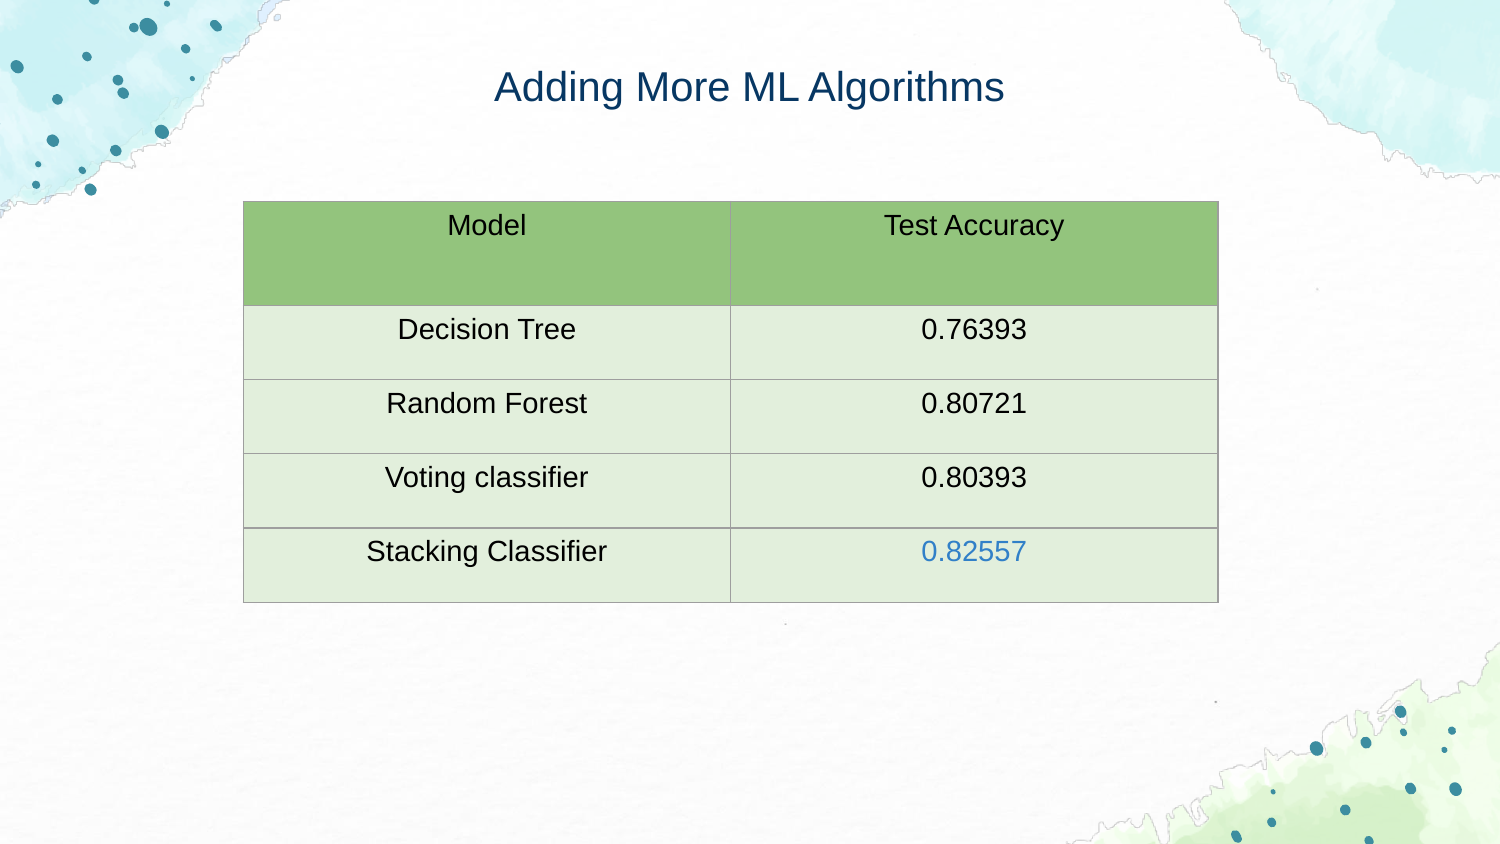

Adding More ML Algorithms
| Model | Test Accuracy |
| --- | --- |
| Decision Tree | 0.76393 |
| Random Forest | 0.80721 |
| Voting classifier | 0.80393 |
| Stacking Classifier | 0.82557 |